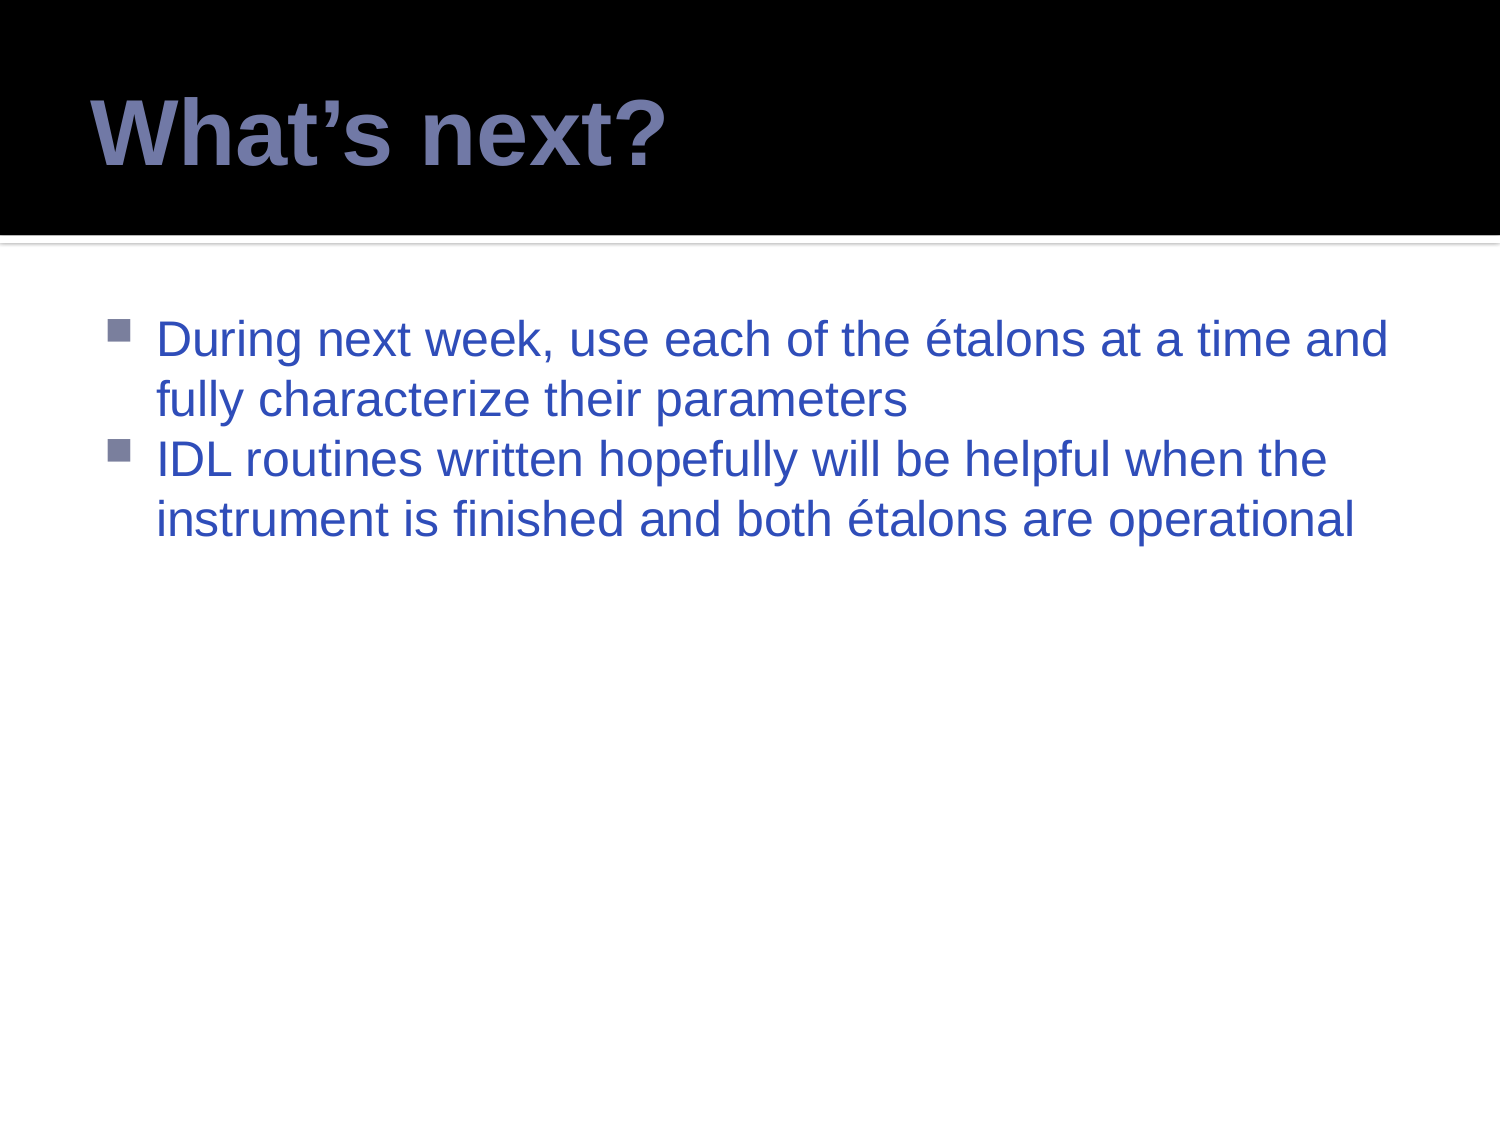

# What’s next?
During next week, use each of the étalons at a time and fully characterize their parameters
IDL routines written hopefully will be helpful when the instrument is finished and both étalons are operational